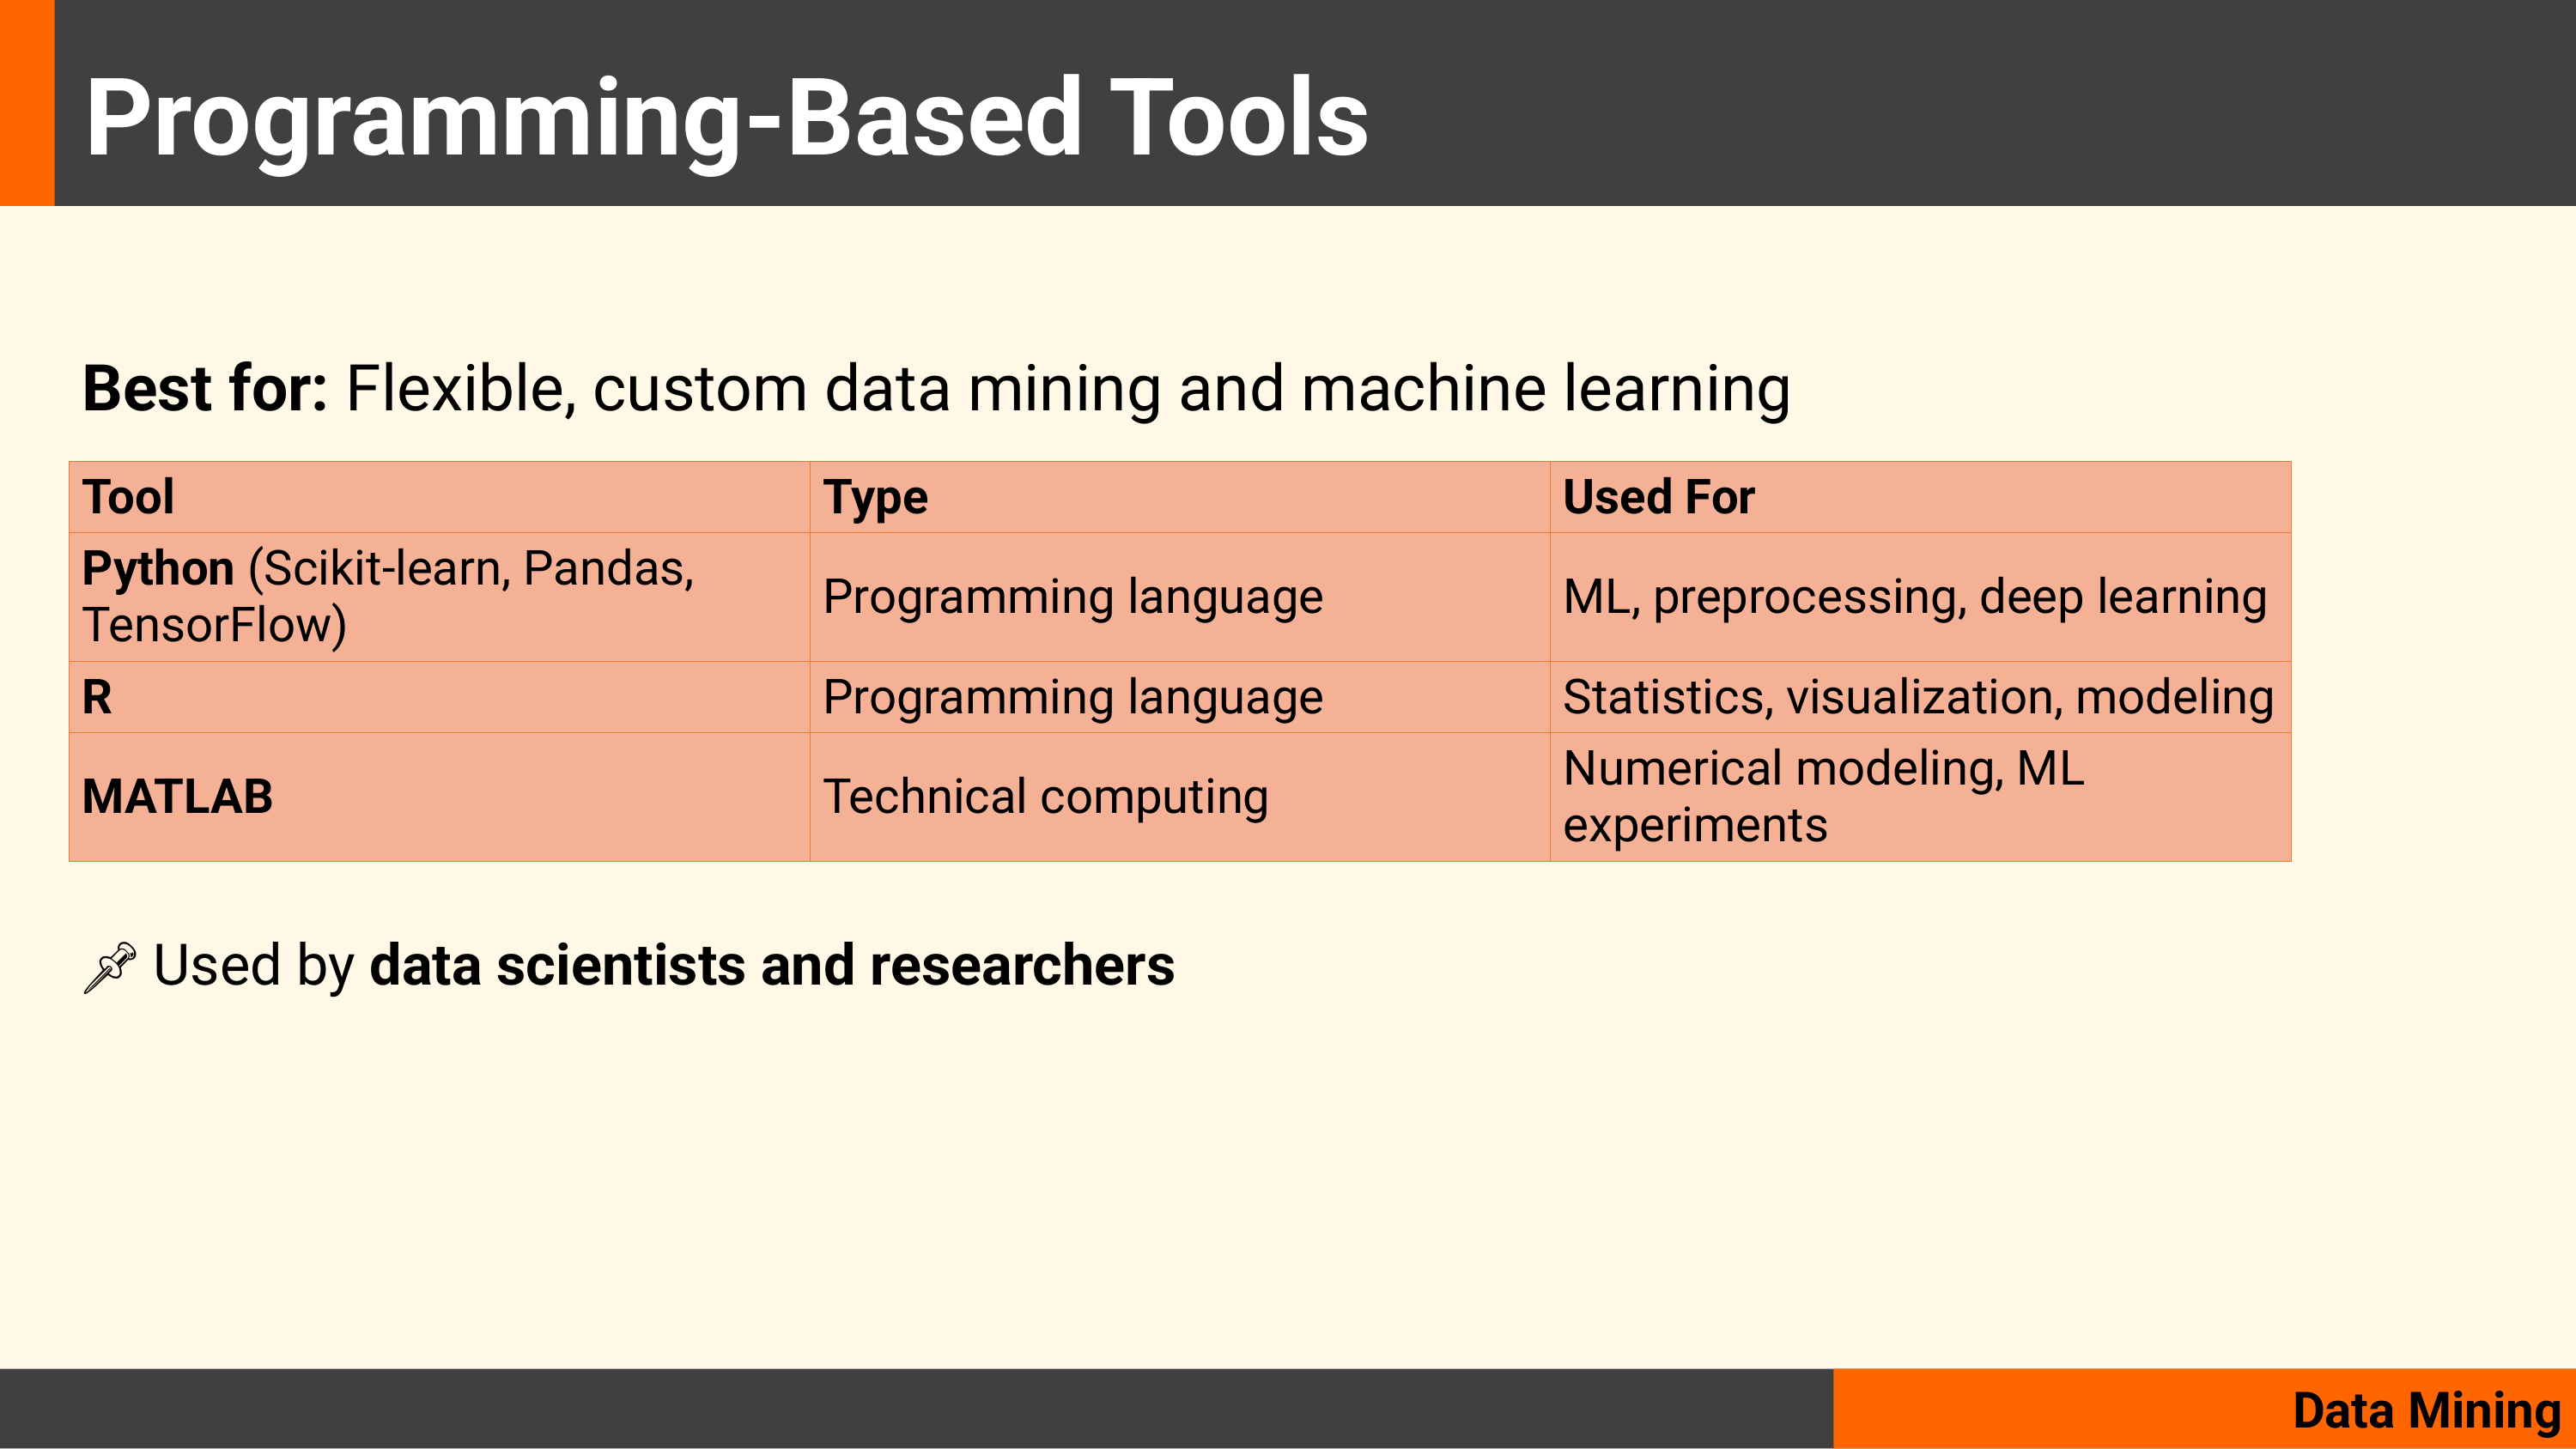

#
Programming-Based Tools
Best for: Flexible, custom data mining and machine learning
| Tool | Type | Used For |
| --- | --- | --- |
| Python (Scikit-learn, Pandas, TensorFlow) | Programming language | ML, preprocessing, deep learning |
| R | Programming language | Statistics, visualization, modeling |
| MATLAB | Technical computing | Numerical modeling, ML experiments |
📌 Used by data scientists and researchers
Data Mining